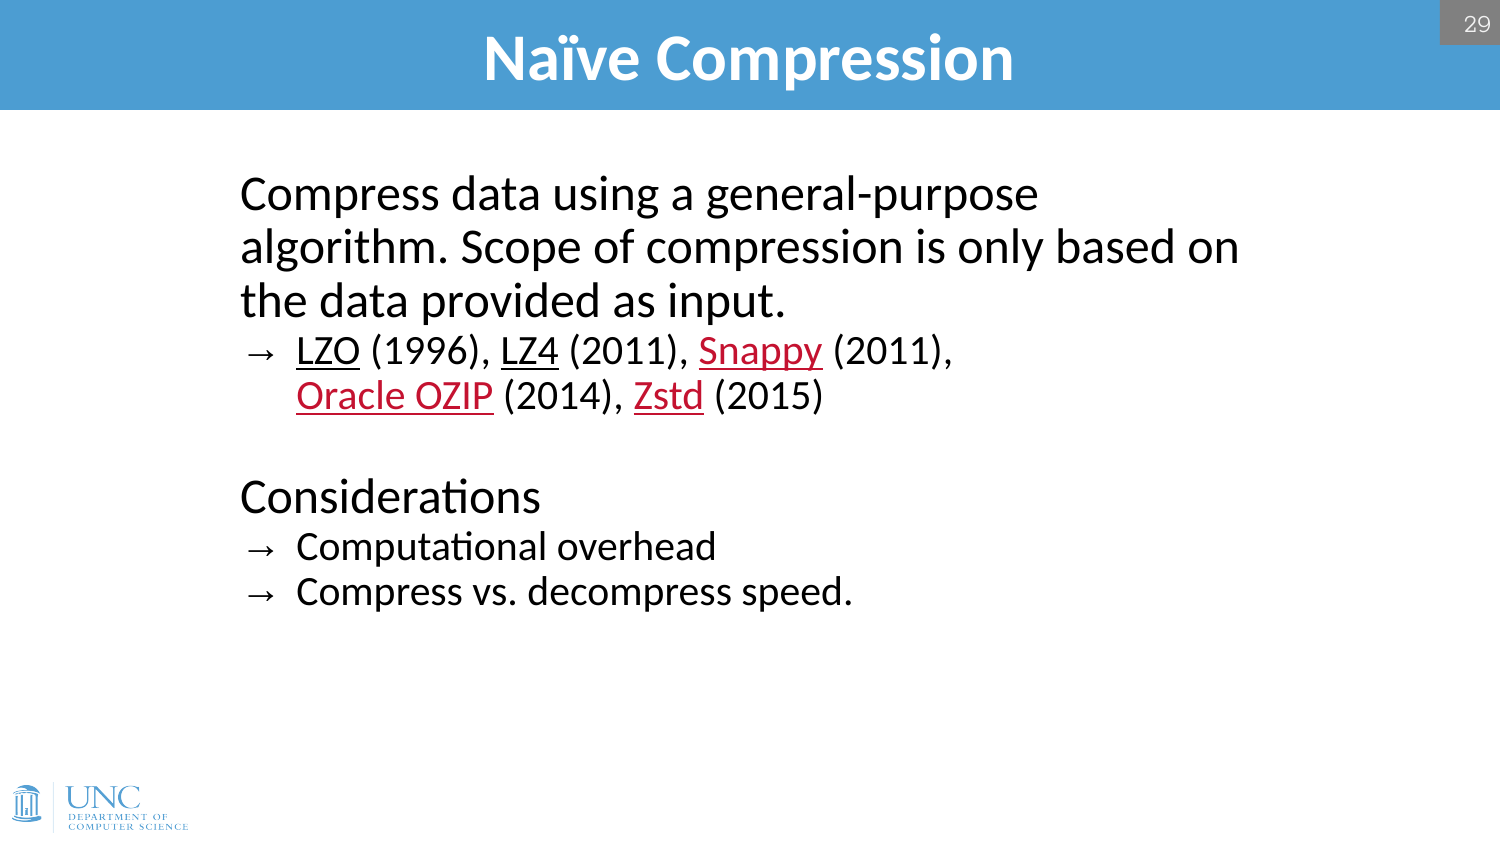

29
# Naïve Compression
Compress data using a general-purpose algorithm. Scope of compression is only based on the data provided as input.
LZO (1996), LZ4 (2011), Snappy (2011),
Oracle OZIP (2014), Zstd (2015)

Considerations
Computational overhead
Compress vs. decompress speed.